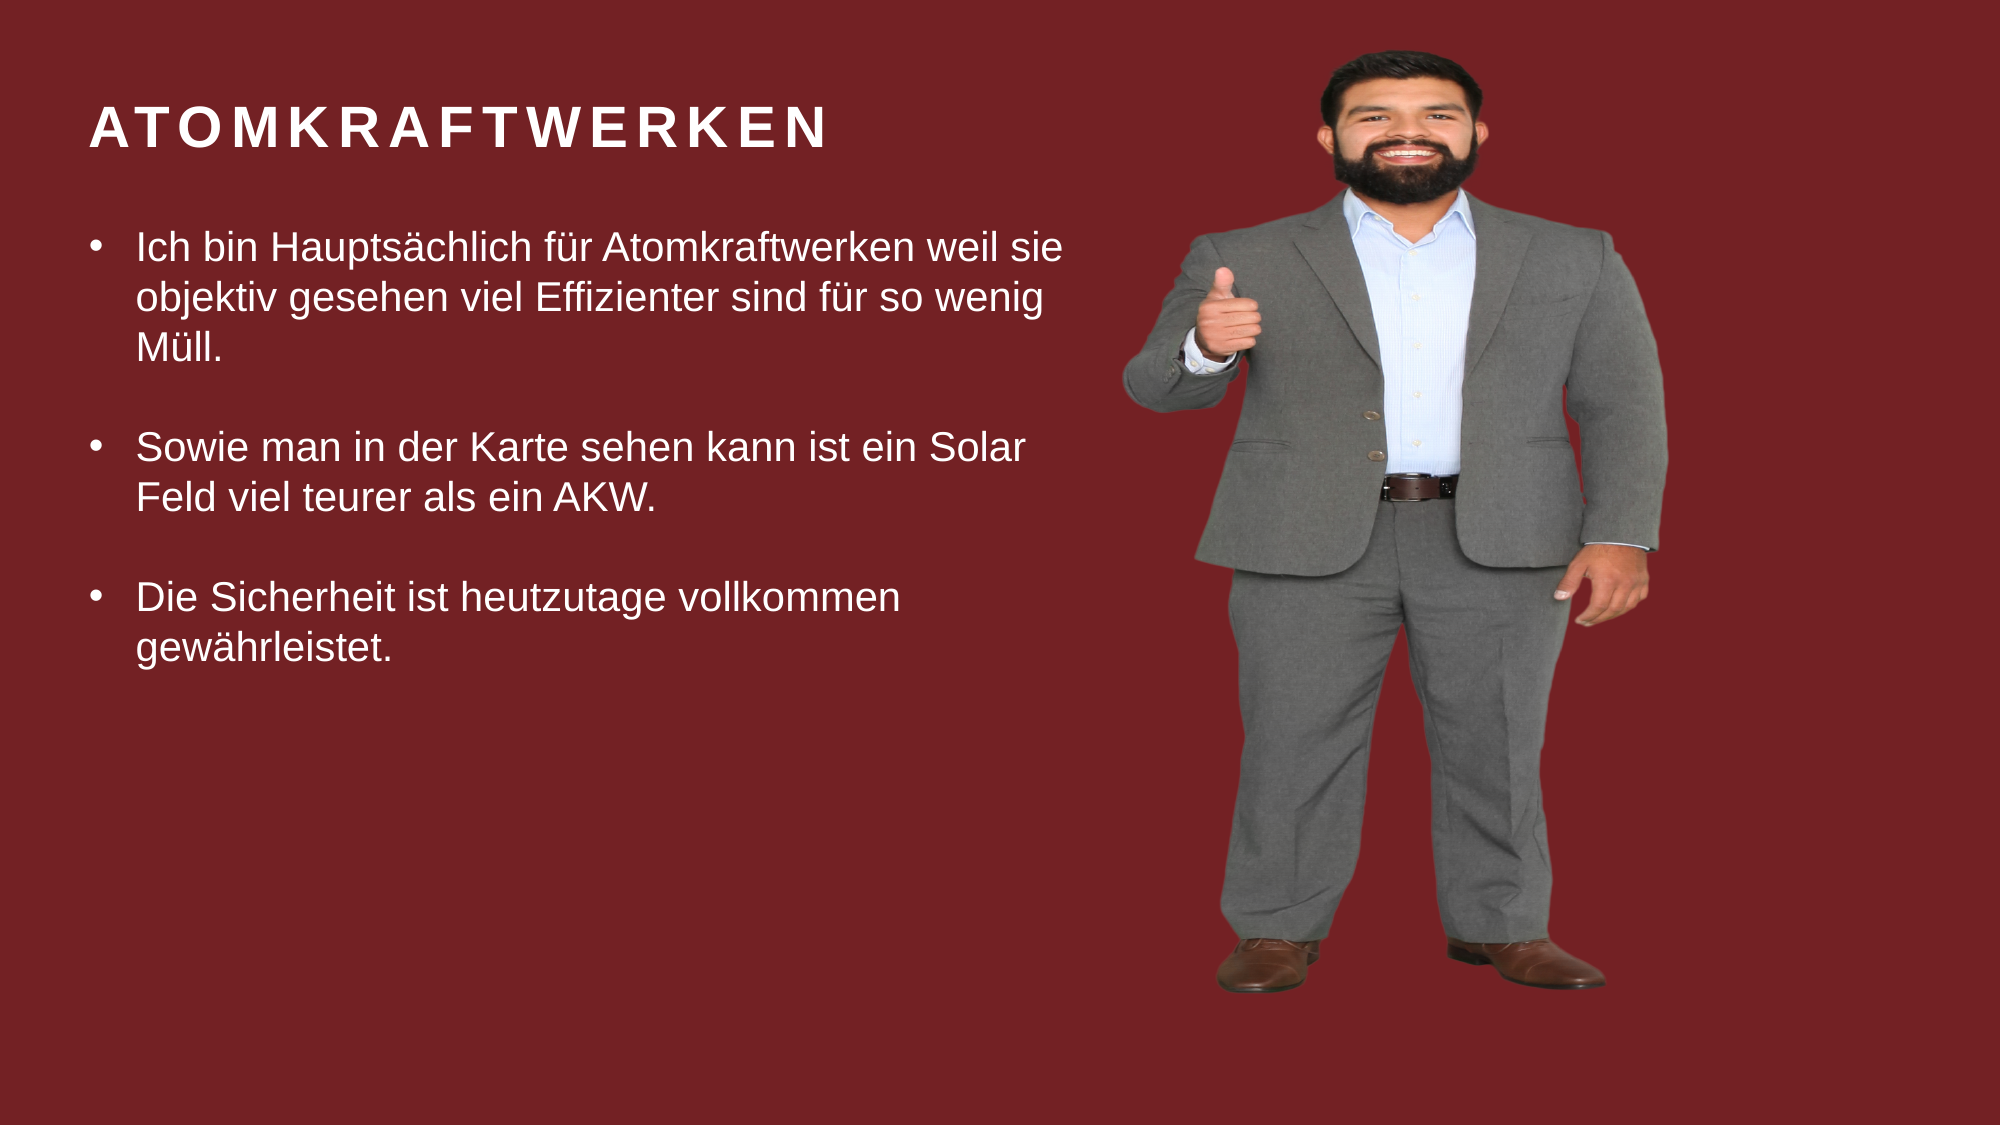

Atomkraftwerken
Ich bin Hauptsächlich für Atomkraftwerken weil sie objektiv gesehen viel Effizienter sind für so wenig Müll.

Sowie man in der Karte sehen kann ist ein Solar Feld viel teurer als ein AKW.

Die Sicherheit ist heutzutage vollkommen gewährleistet.